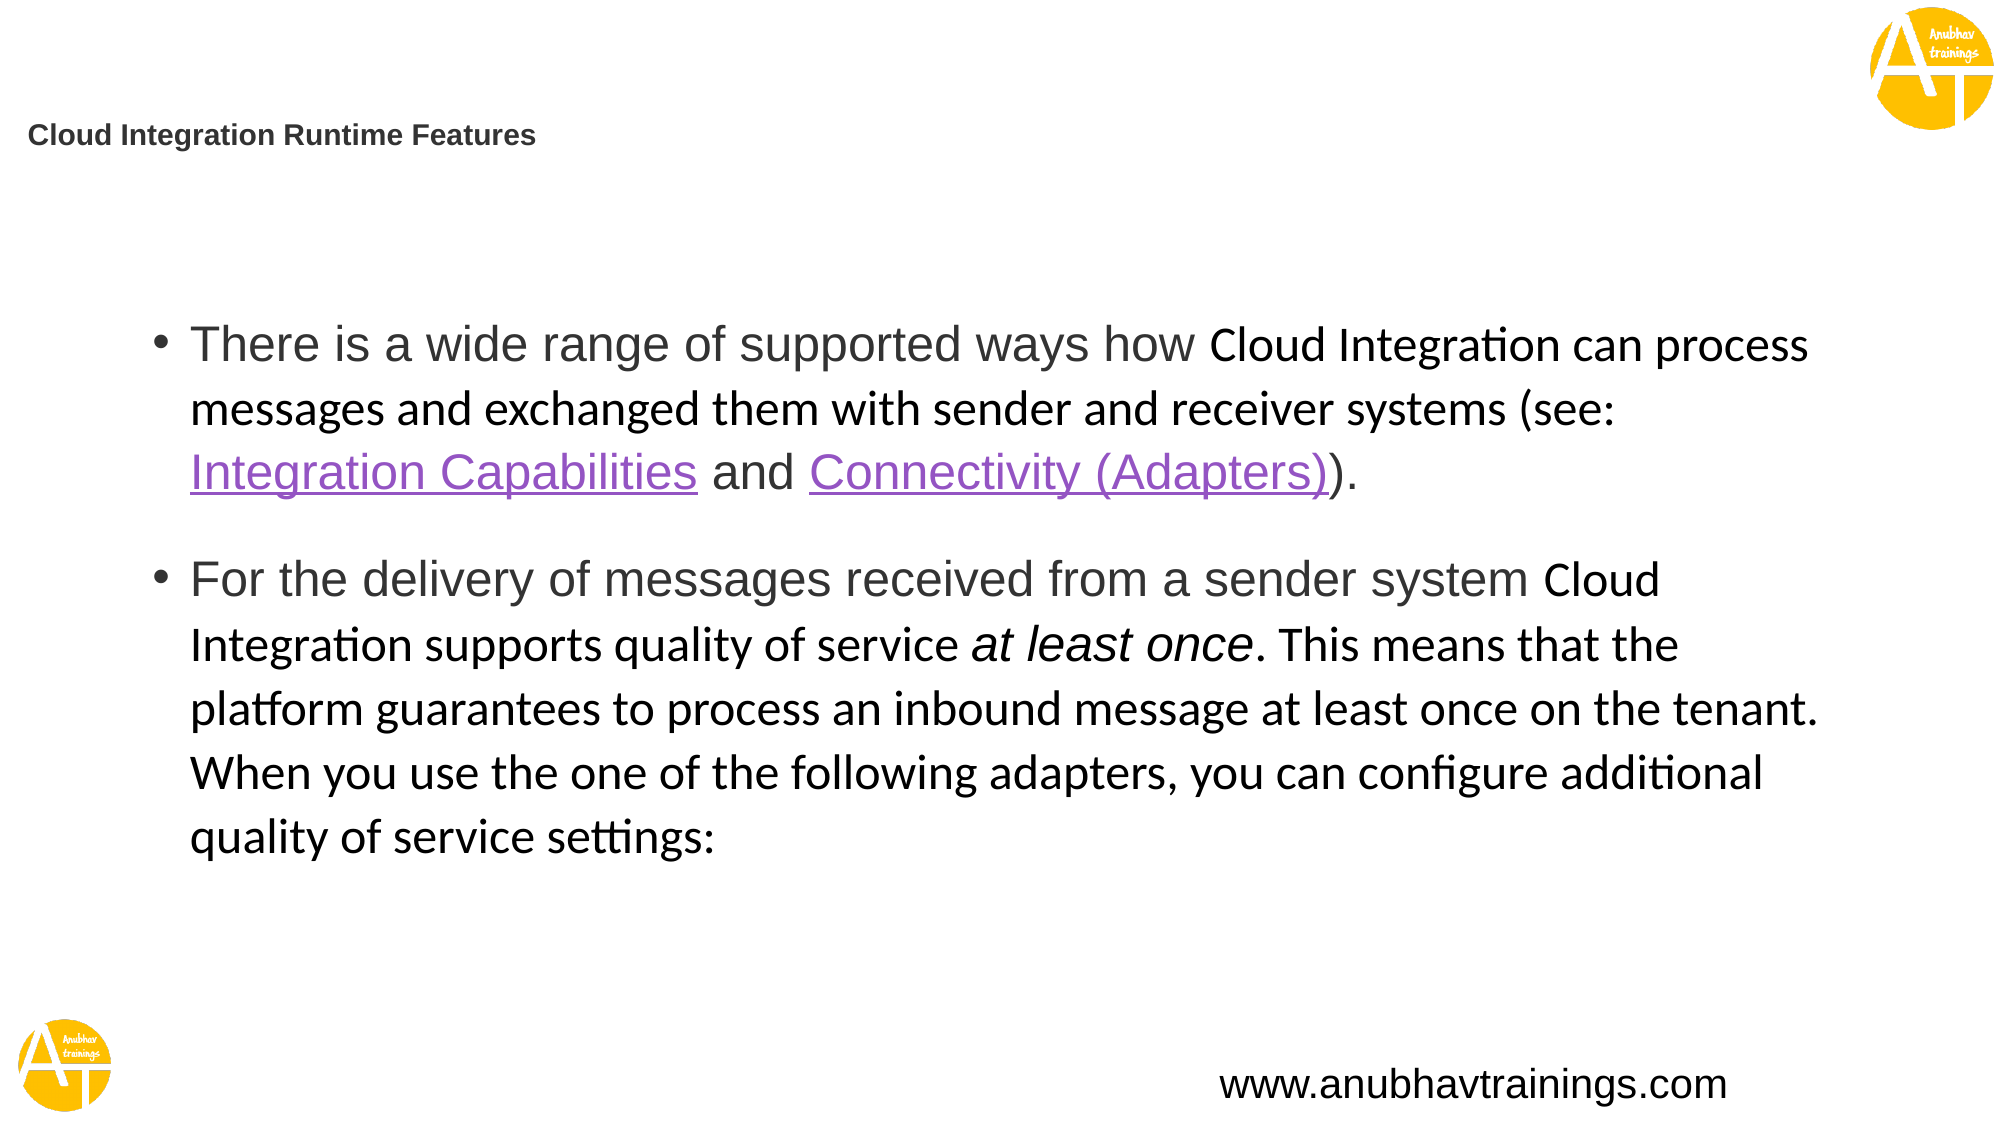

# Cloud Integration Runtime Features
There is a wide range of supported ways how Cloud Integration can process messages and exchanged them with sender and receiver systems (see: Integration Capabilities and Connectivity (Adapters)).
For the delivery of messages received from a sender system Cloud Integration supports quality of service at least once. This means that the platform guarantees to process an inbound message at least once on the tenant. When you use the one of the following adapters, you can configure additional quality of service settings:

www.anubhavtrainings.com